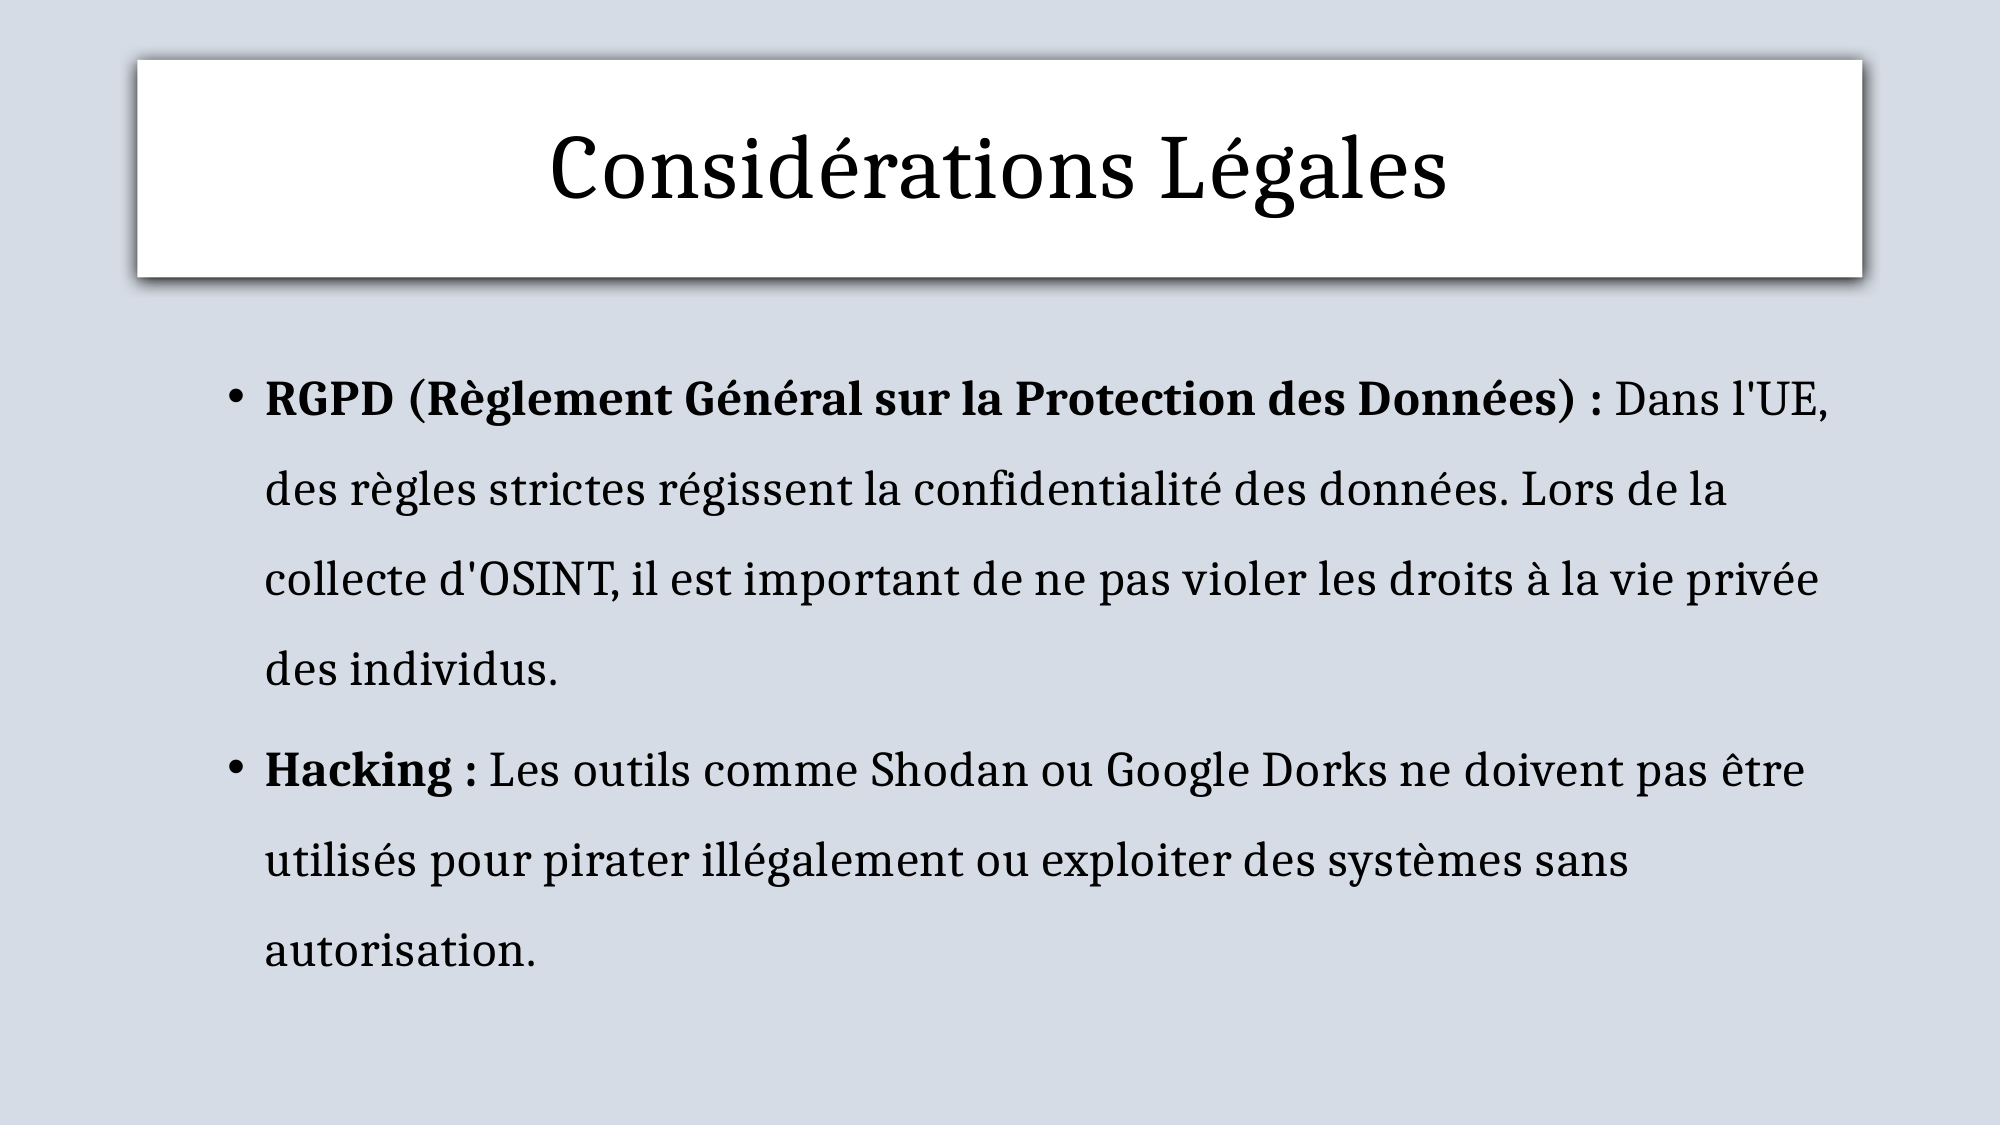

# Considérations Légales
RGPD (Règlement Général sur la Protection des Données) : Dans l'UE, des règles strictes régissent la confidentialité des données. Lors de la collecte d'OSINT, il est important de ne pas violer les droits à la vie privée des individus.
Hacking : Les outils comme Shodan ou Google Dorks ne doivent pas être utilisés pour pirater illégalement ou exploiter des systèmes sans autorisation.